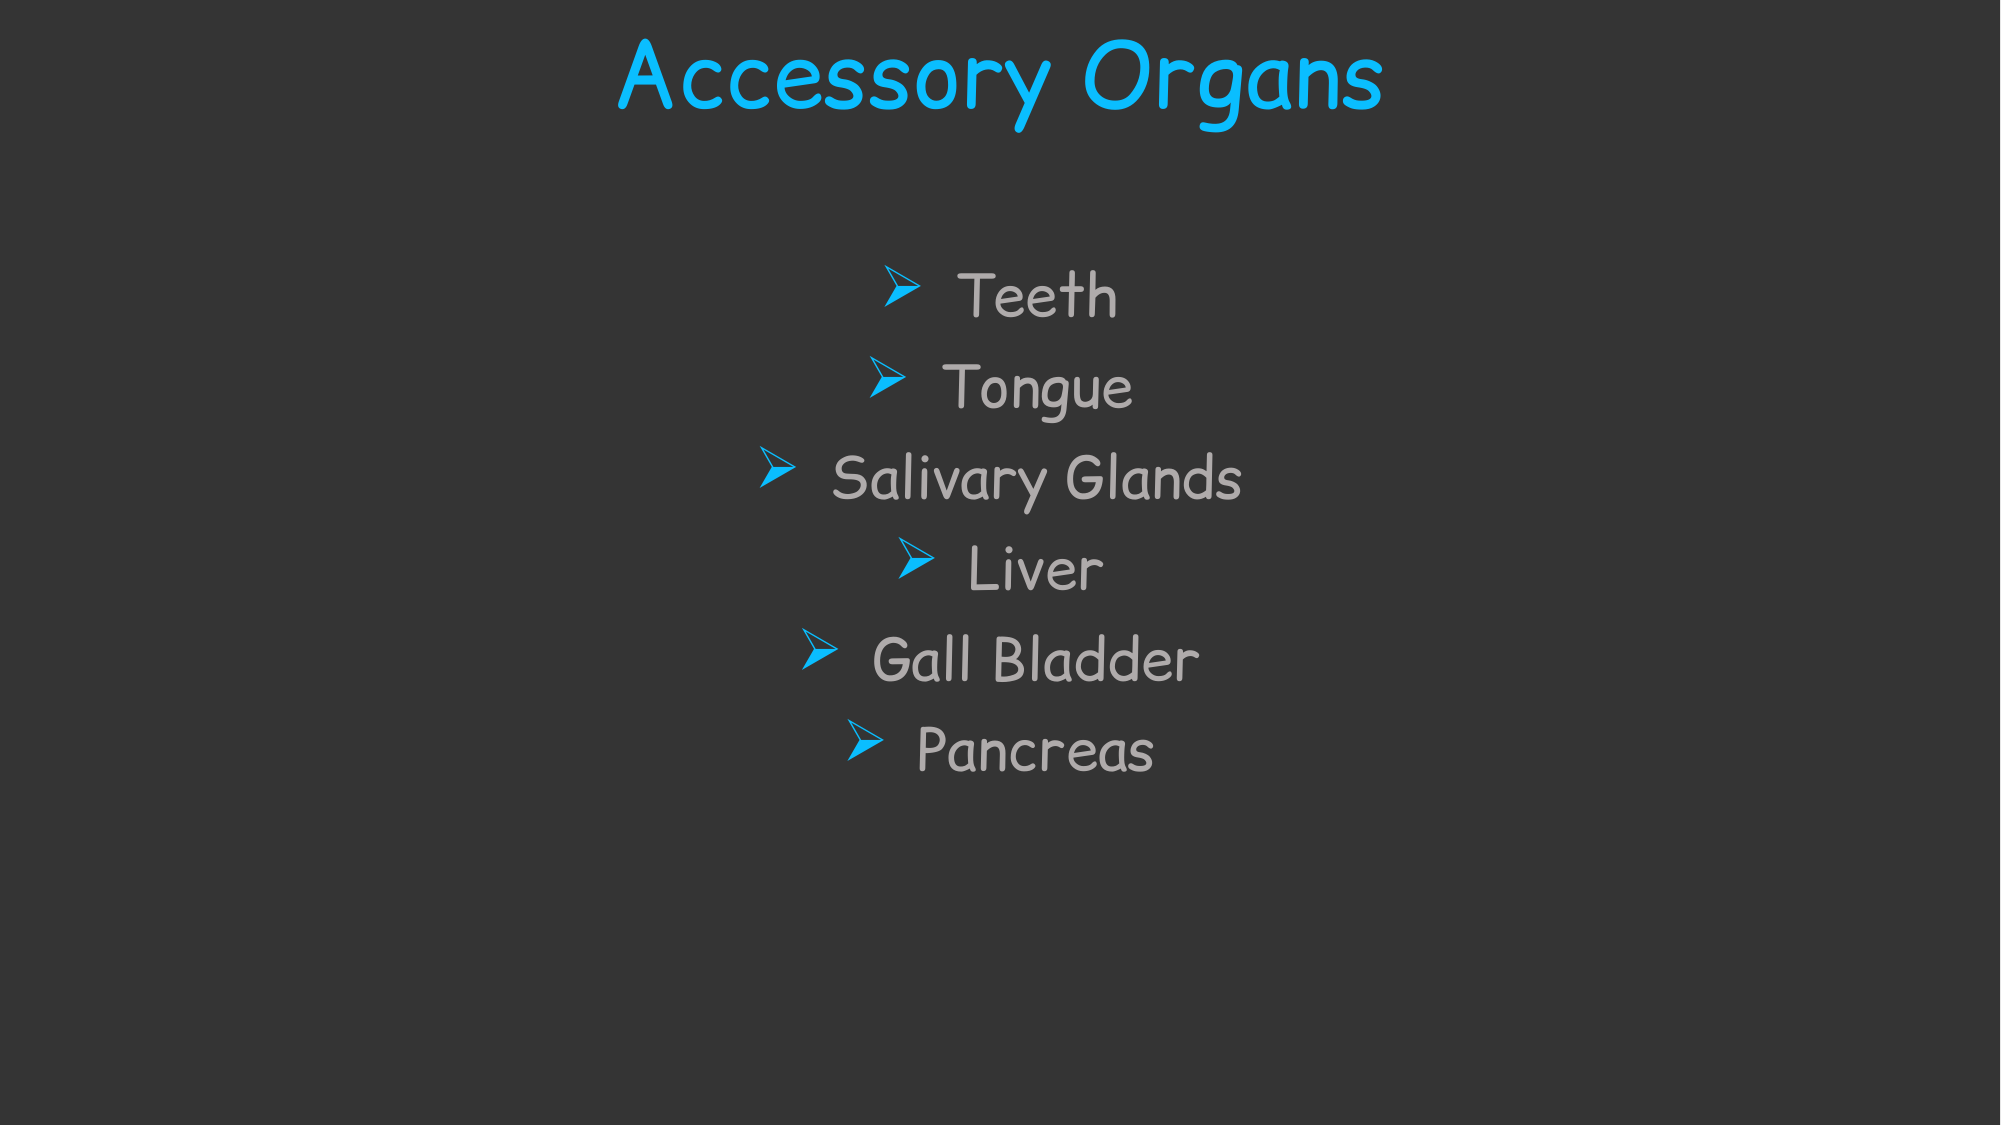

# Accessory Organs
Teeth
Tongue
Salivary Glands
Liver
Gall Bladder
Pancreas